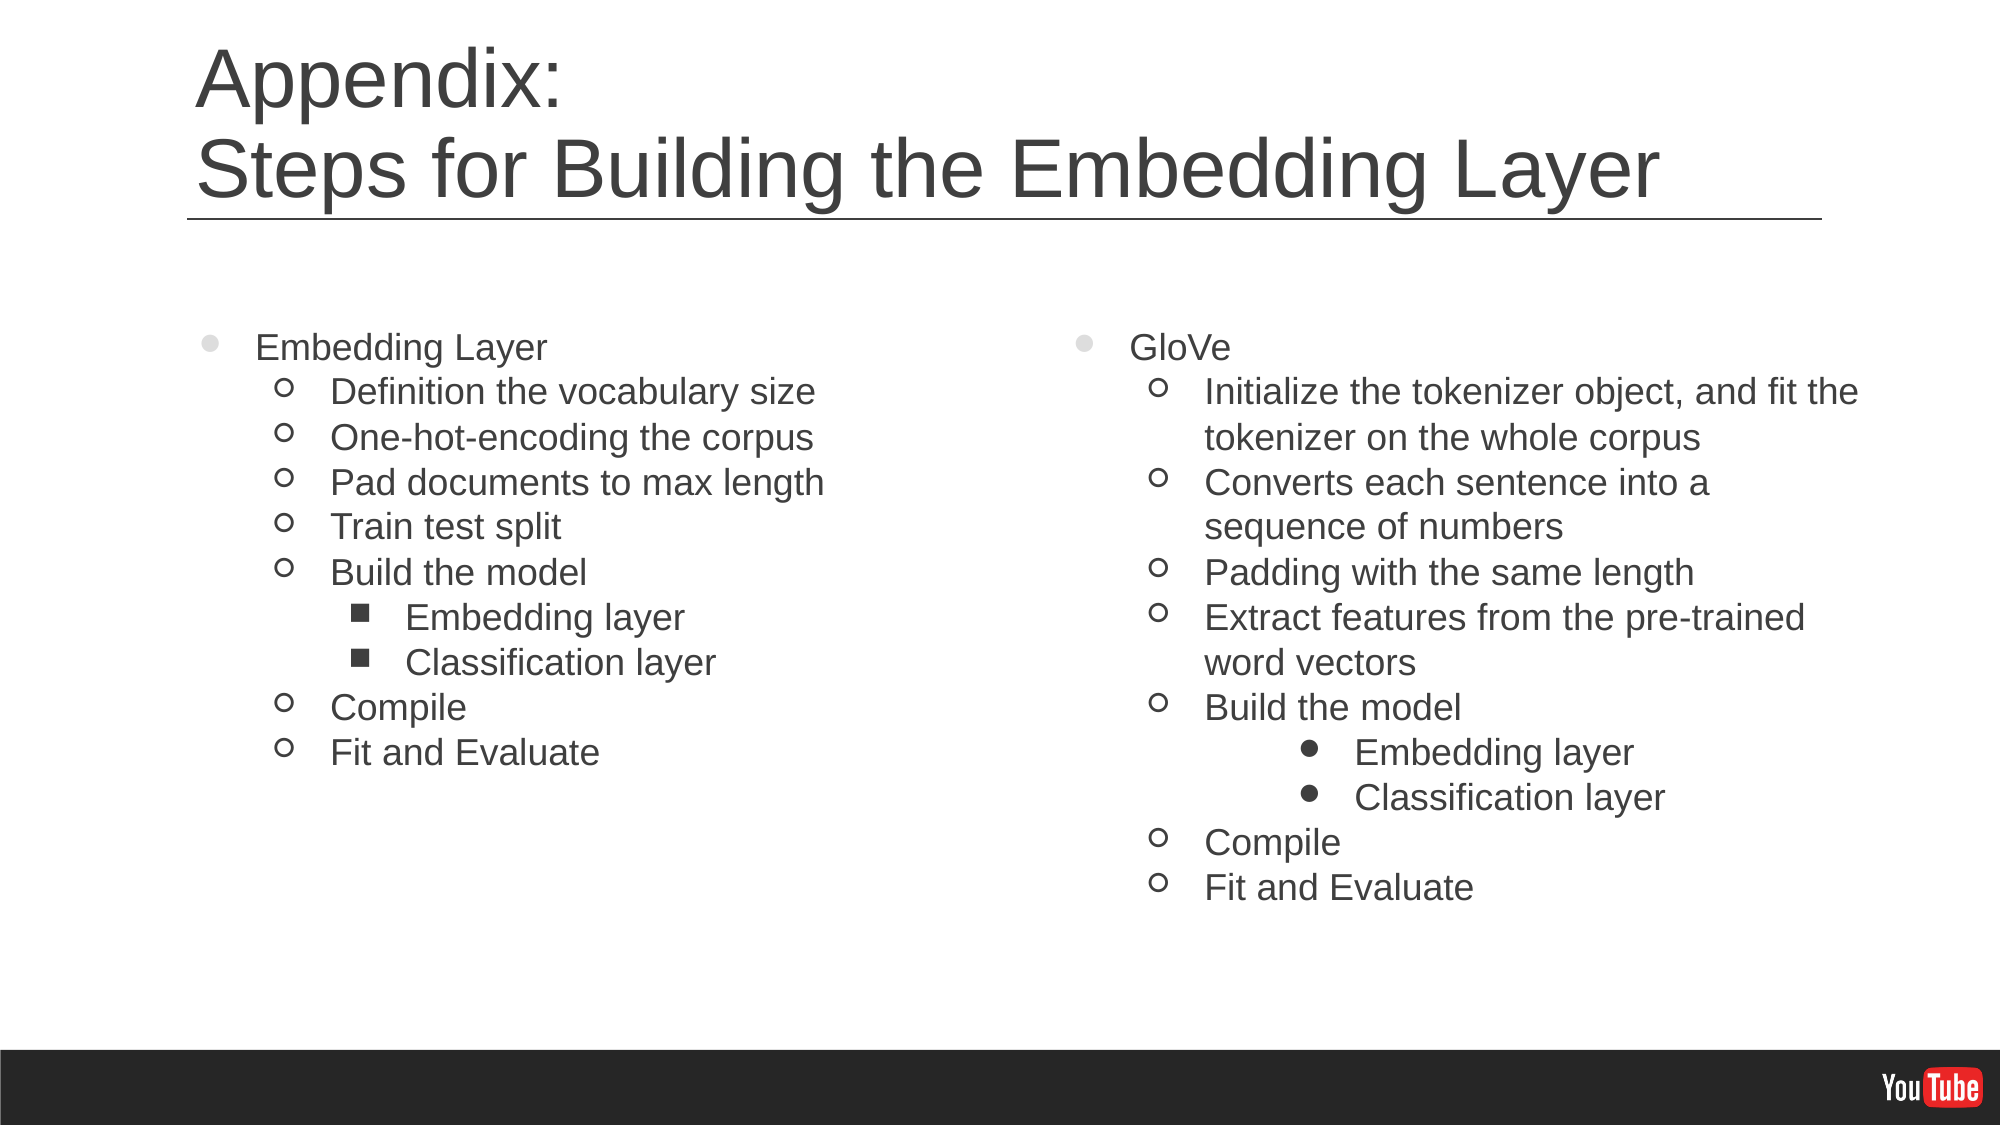

# Appendix:
Steps for Building the Embedding Layer
Embedding Layer
Definition the vocabulary size
One-hot-encoding the corpus
Pad documents to max length
Train test split
Build the model
Embedding layer
Classification layer
Compile
Fit and Evaluate
GloVe
Initialize the tokenizer object, and fit the tokenizer on the whole corpus
Converts each sentence into a sequence of numbers
Padding with the same length
Extract features from the pre-trained word vectors
Build the model
Embedding layer
Classification layer
Compile
Fit and Evaluate